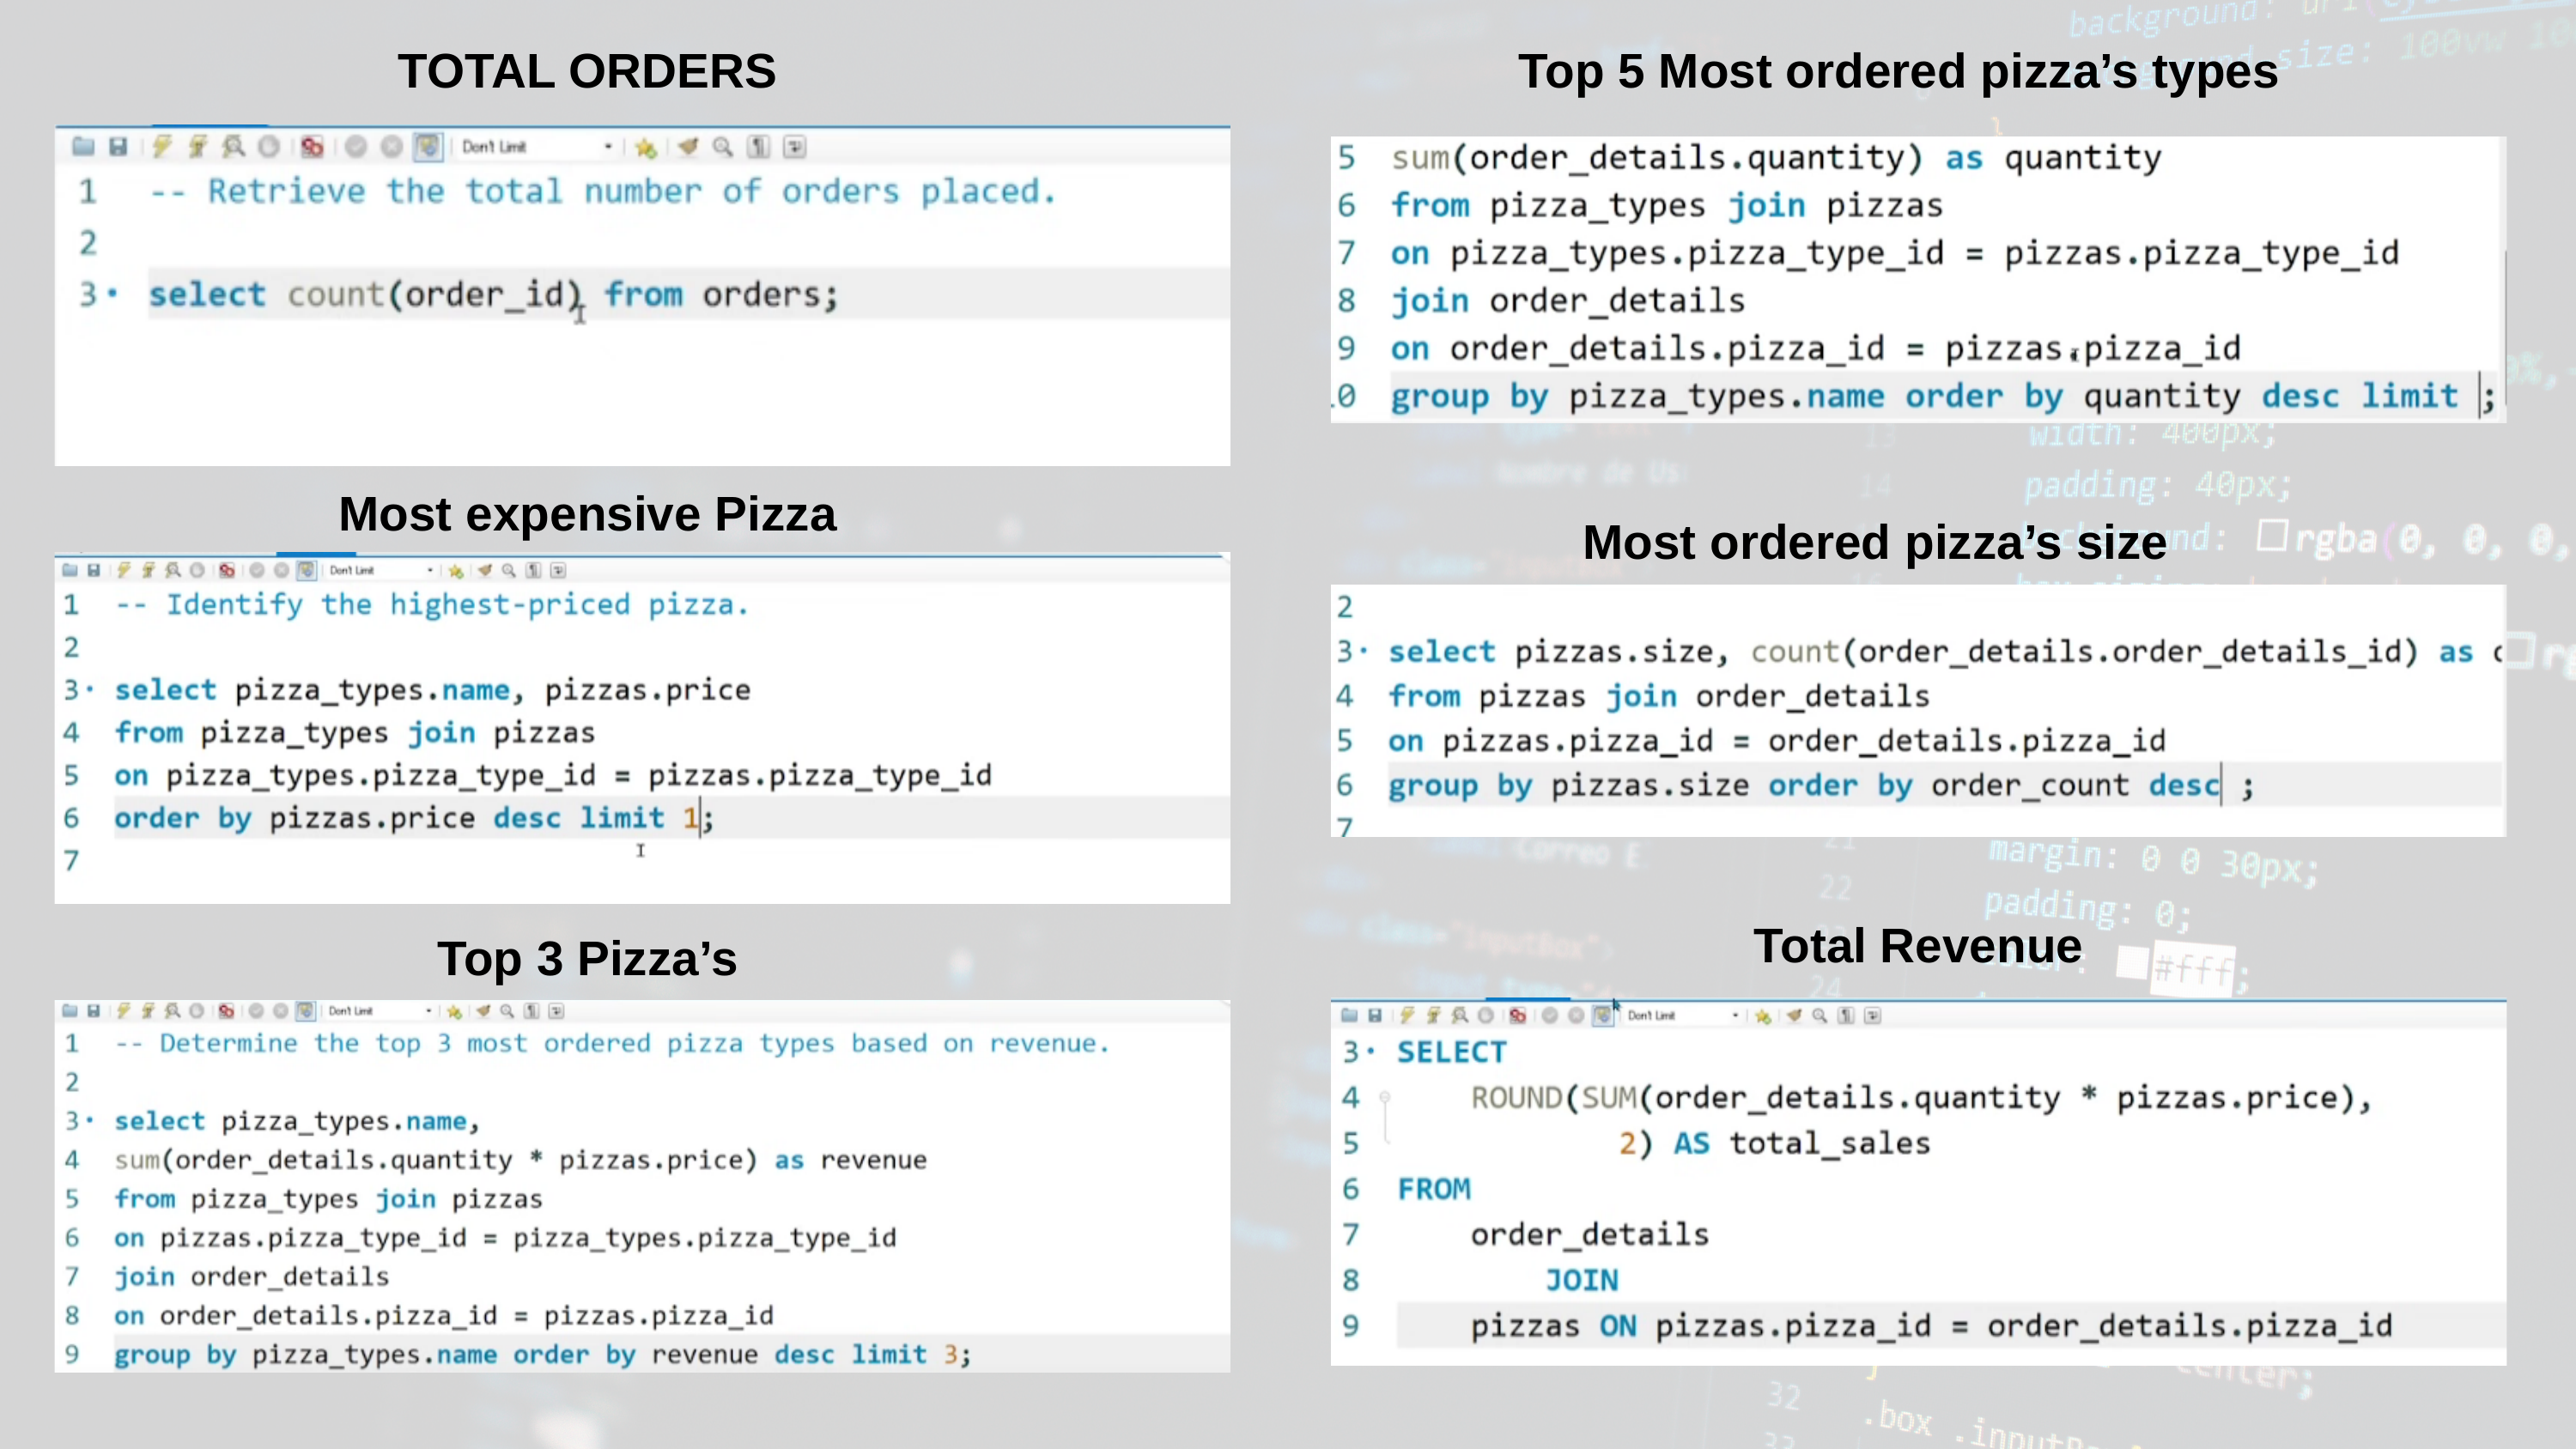

TOTAL ORDERS
Top 5 Most ordered pizza’s types

Most expensive Pizza
Most ordered pizza’s size

Total Revenue
Top 3 Pizza’s